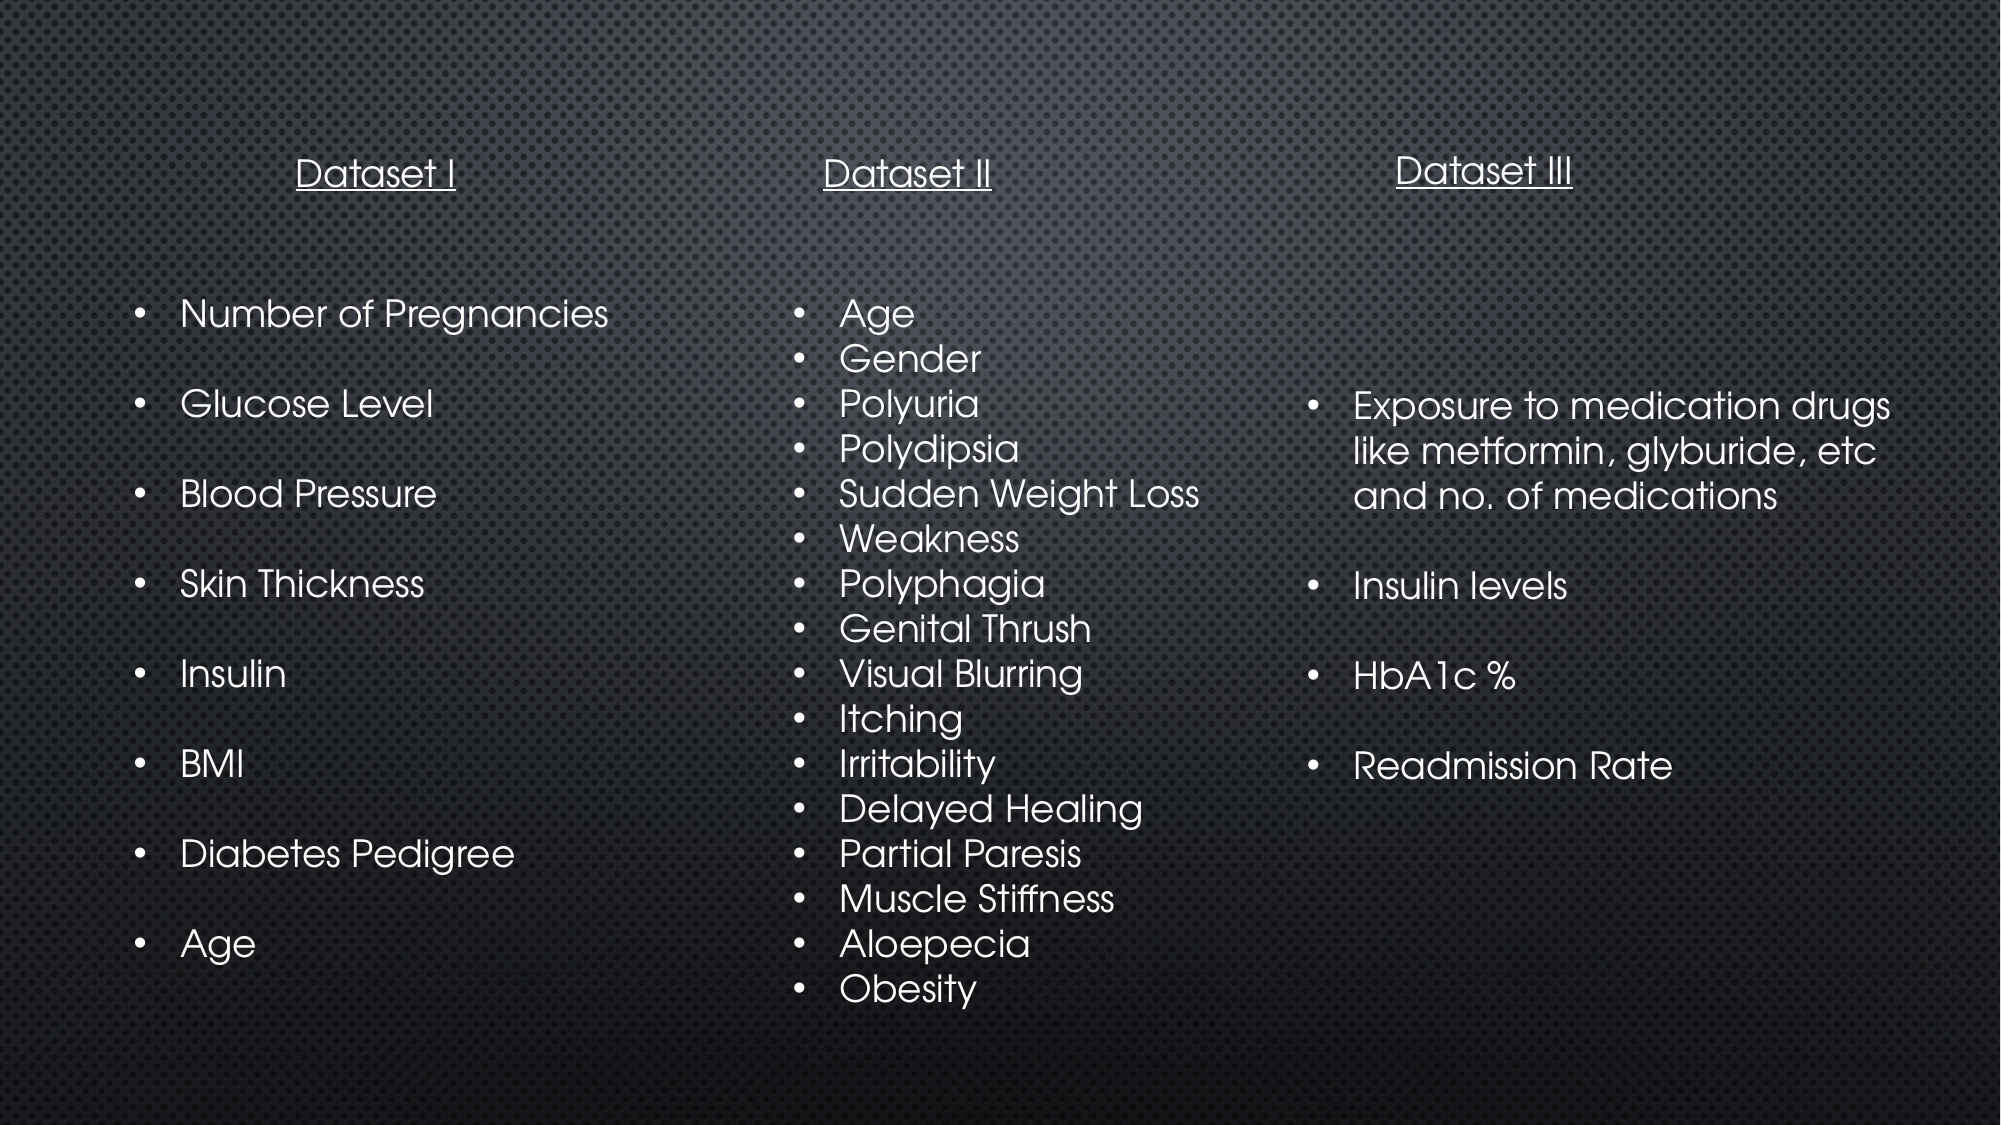

Dataset III
Dataset I
Dataset II
Number of Pregnancies

Glucose Level

Blood Pressure

Skin Thickness

Insulin

BMI

Diabetes Pedigree

Age

Age
Gender
Polyuria
Polydipsia
Sudden Weight Loss
Weakness
Polyphagia
Genital Thrush
Visual Blurring
Itching
Irritability
Delayed Healing
Partial Paresis
Muscle Stiffness
Aloepecia
Obesity

Exposure to medication drugs like metformin, glyburide, etc and no. of medications

Insulin levels

HbA1c %

Readmission Rate